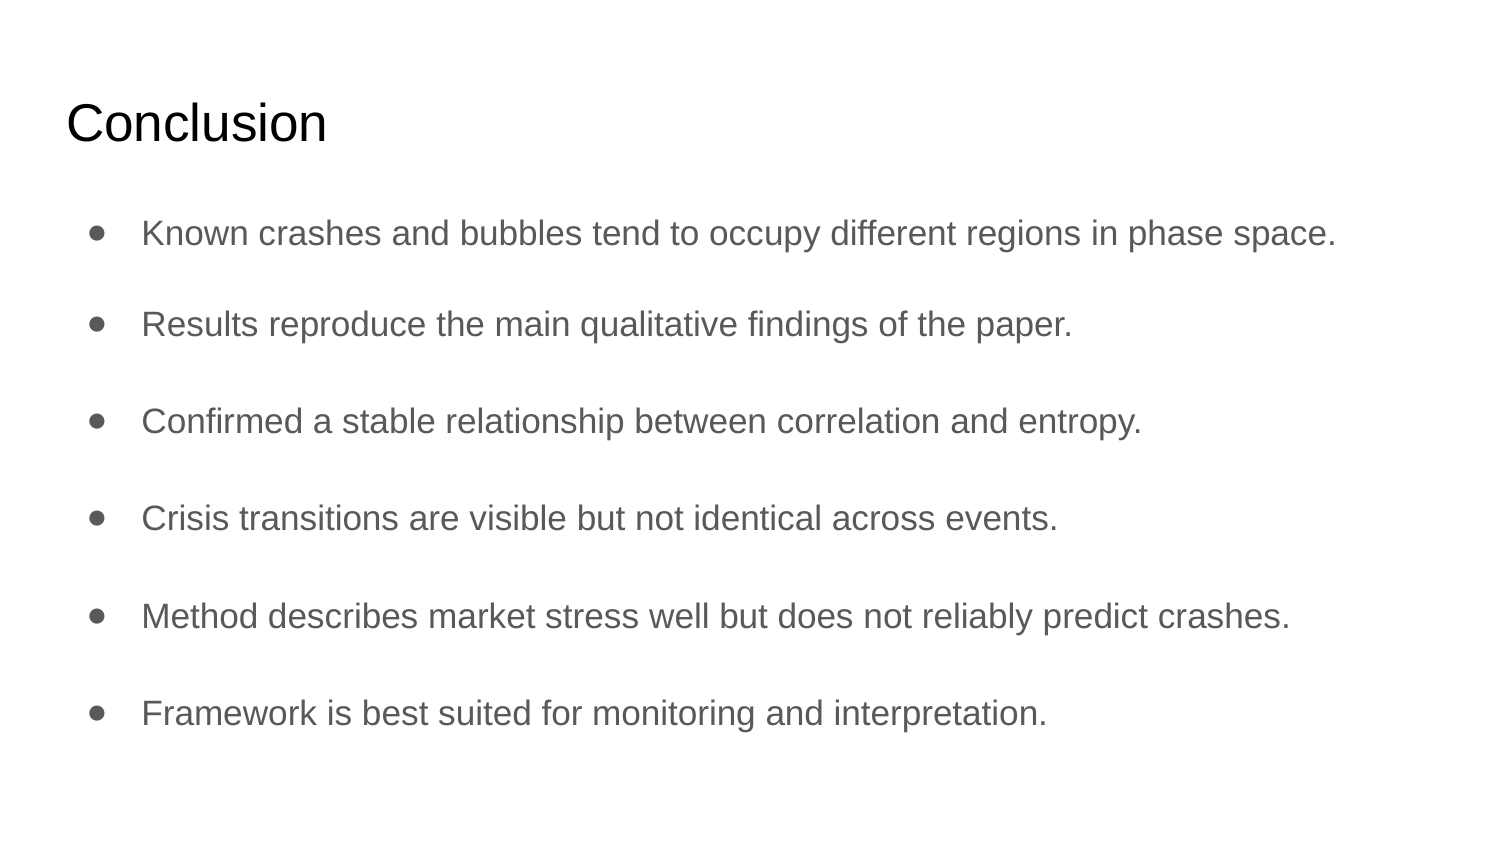

# Conclusion

Known crashes and bubbles tend to occupy different regions in phase space.
Results reproduce the main qualitative findings of the paper.
Confirmed a stable relationship between correlation and entropy.
Crisis transitions are visible but not identical across events.
Method describes market stress well but does not reliably predict crashes.
Framework is best suited for monitoring and interpretation.